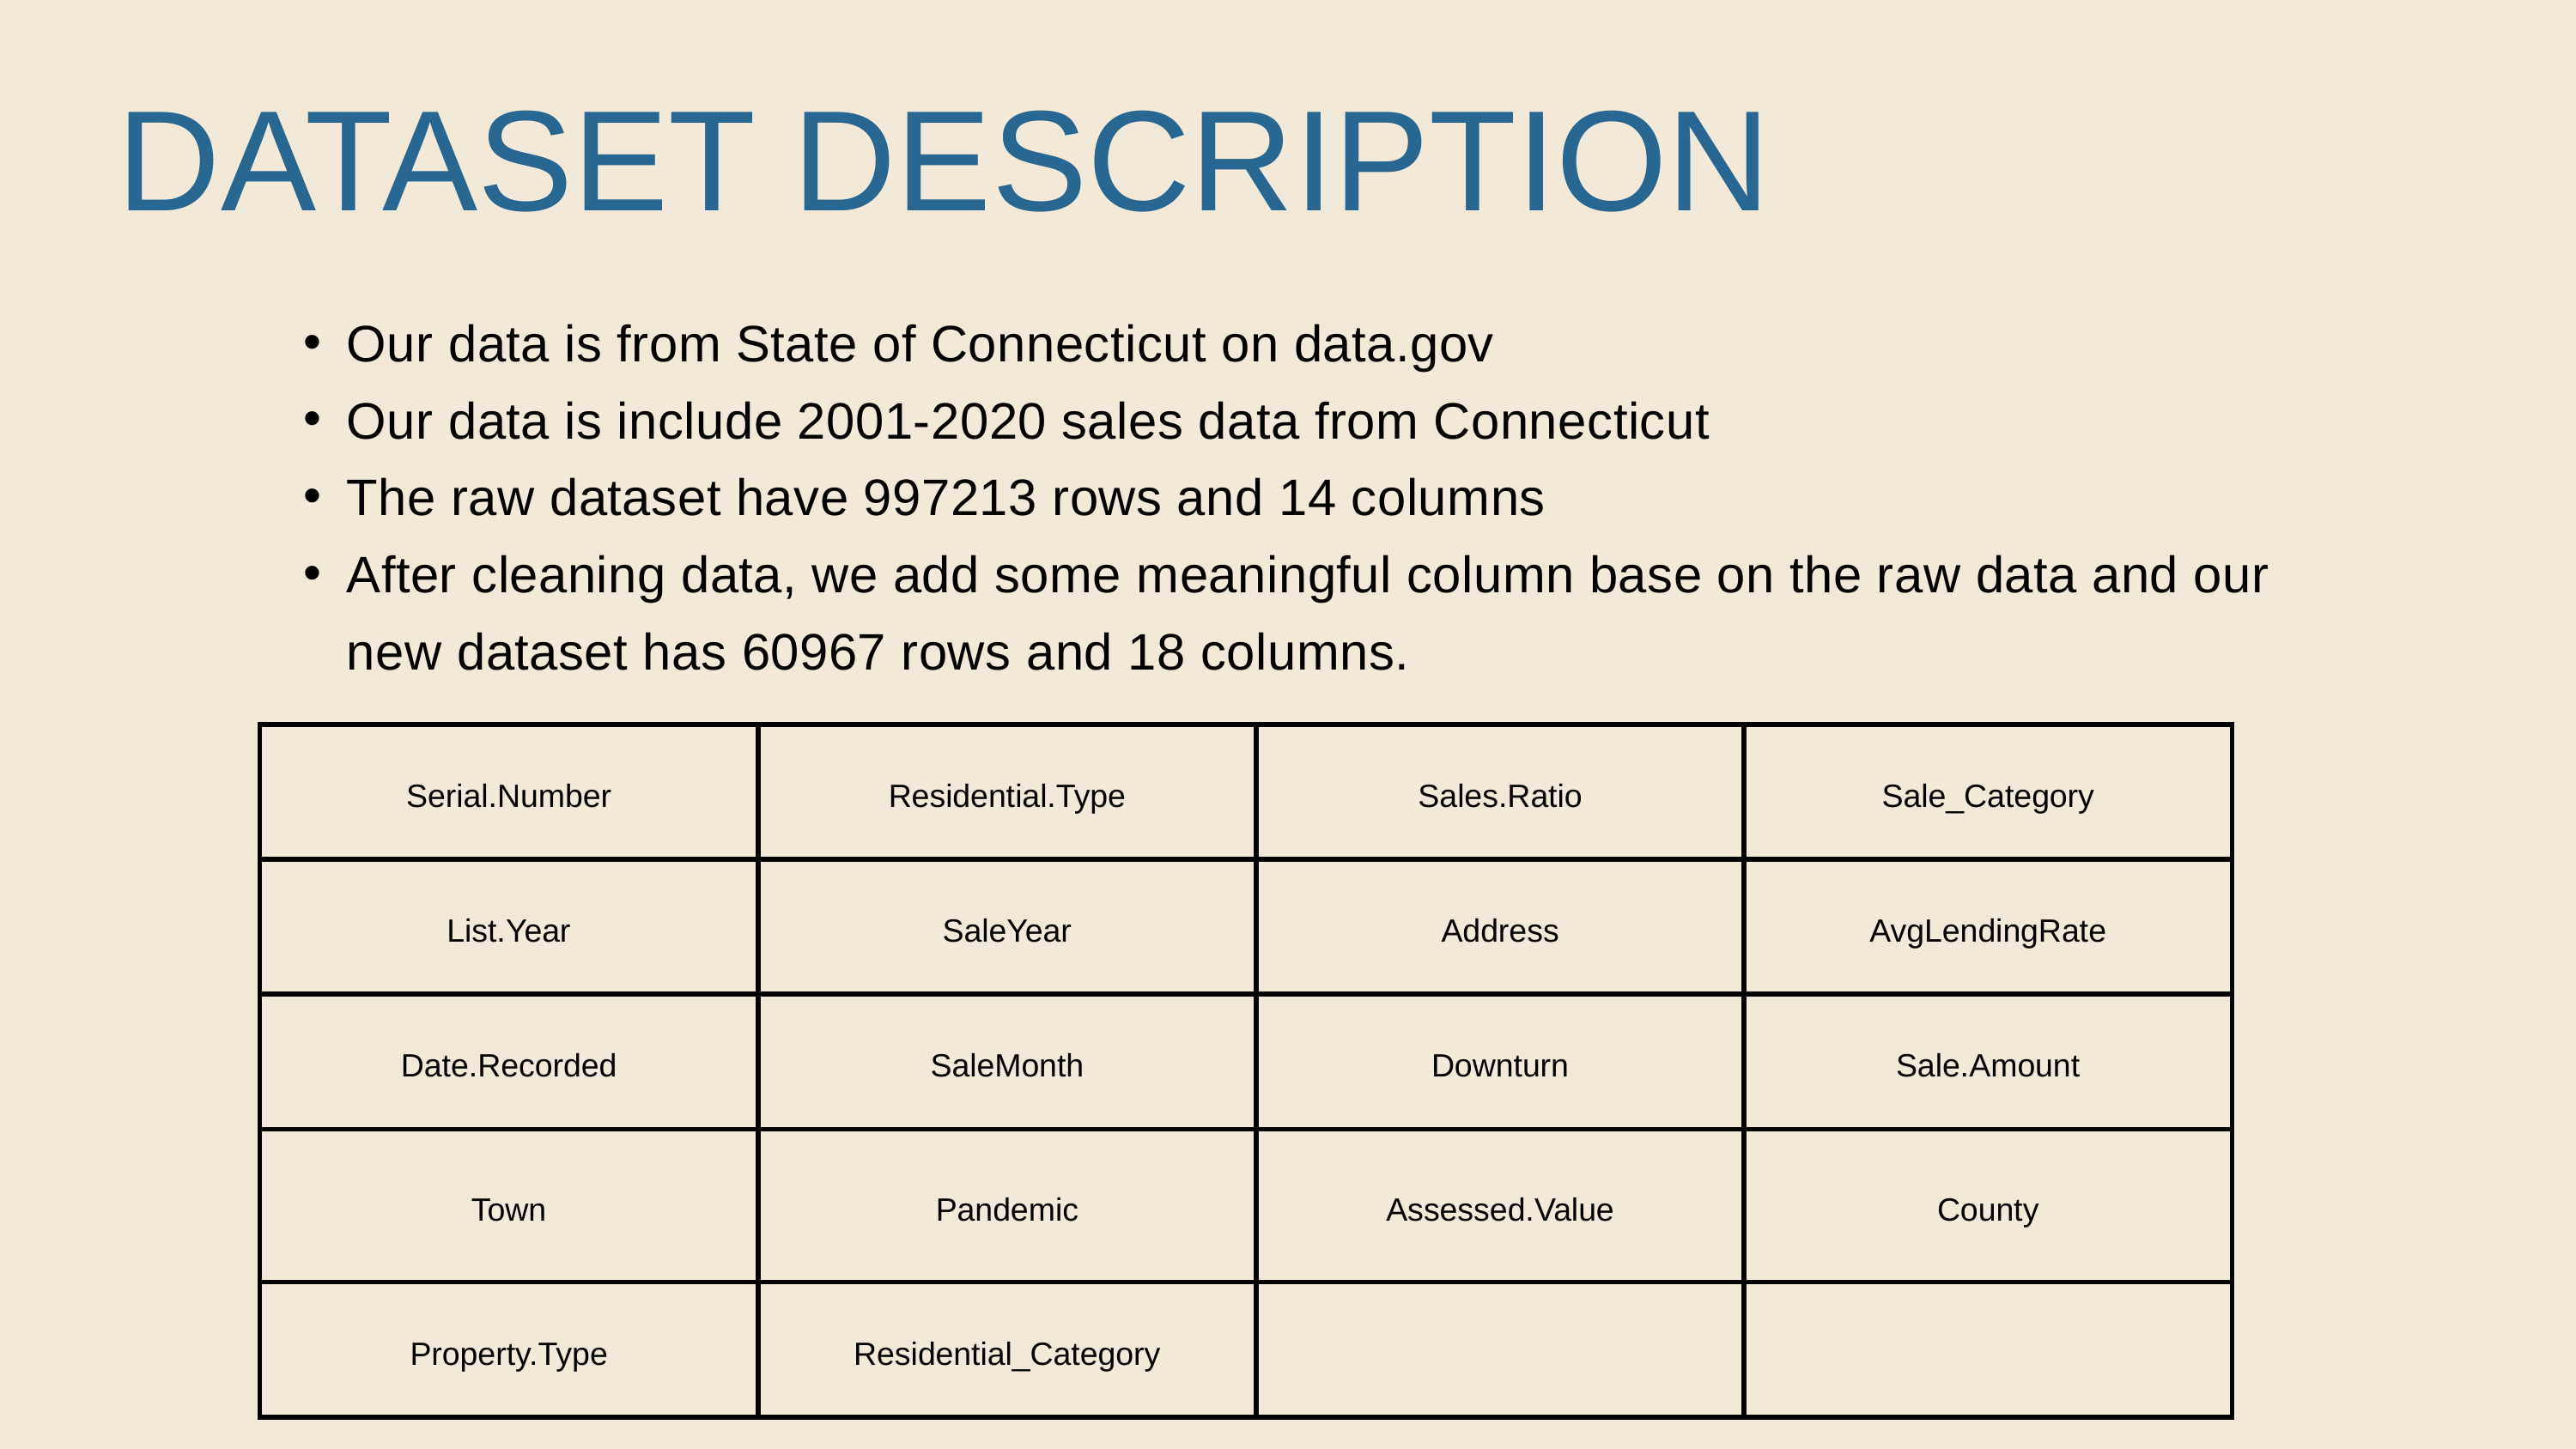

DATASET DESCRIPTION
Our data is from State of Connecticut on data.gov
Our data is include 2001-2020 sales data from Connecticut
The raw dataset have 997213 rows and 14 columns
After cleaning data, we add some meaningful column base on the raw data and our new dataset has 60967 rows and 18 columns.
| Serial.Number | Residential.Type | Sales.Ratio | Sale\_Category |
| --- | --- | --- | --- |
| List.Year | SaleYear | Address | AvgLendingRate |
| Date.Recorded | SaleMonth | Downturn | Sale.Amount |
| Town | Pandemic | Assessed.Value | County |
| Property.Type | Residential\_Category |  |  |